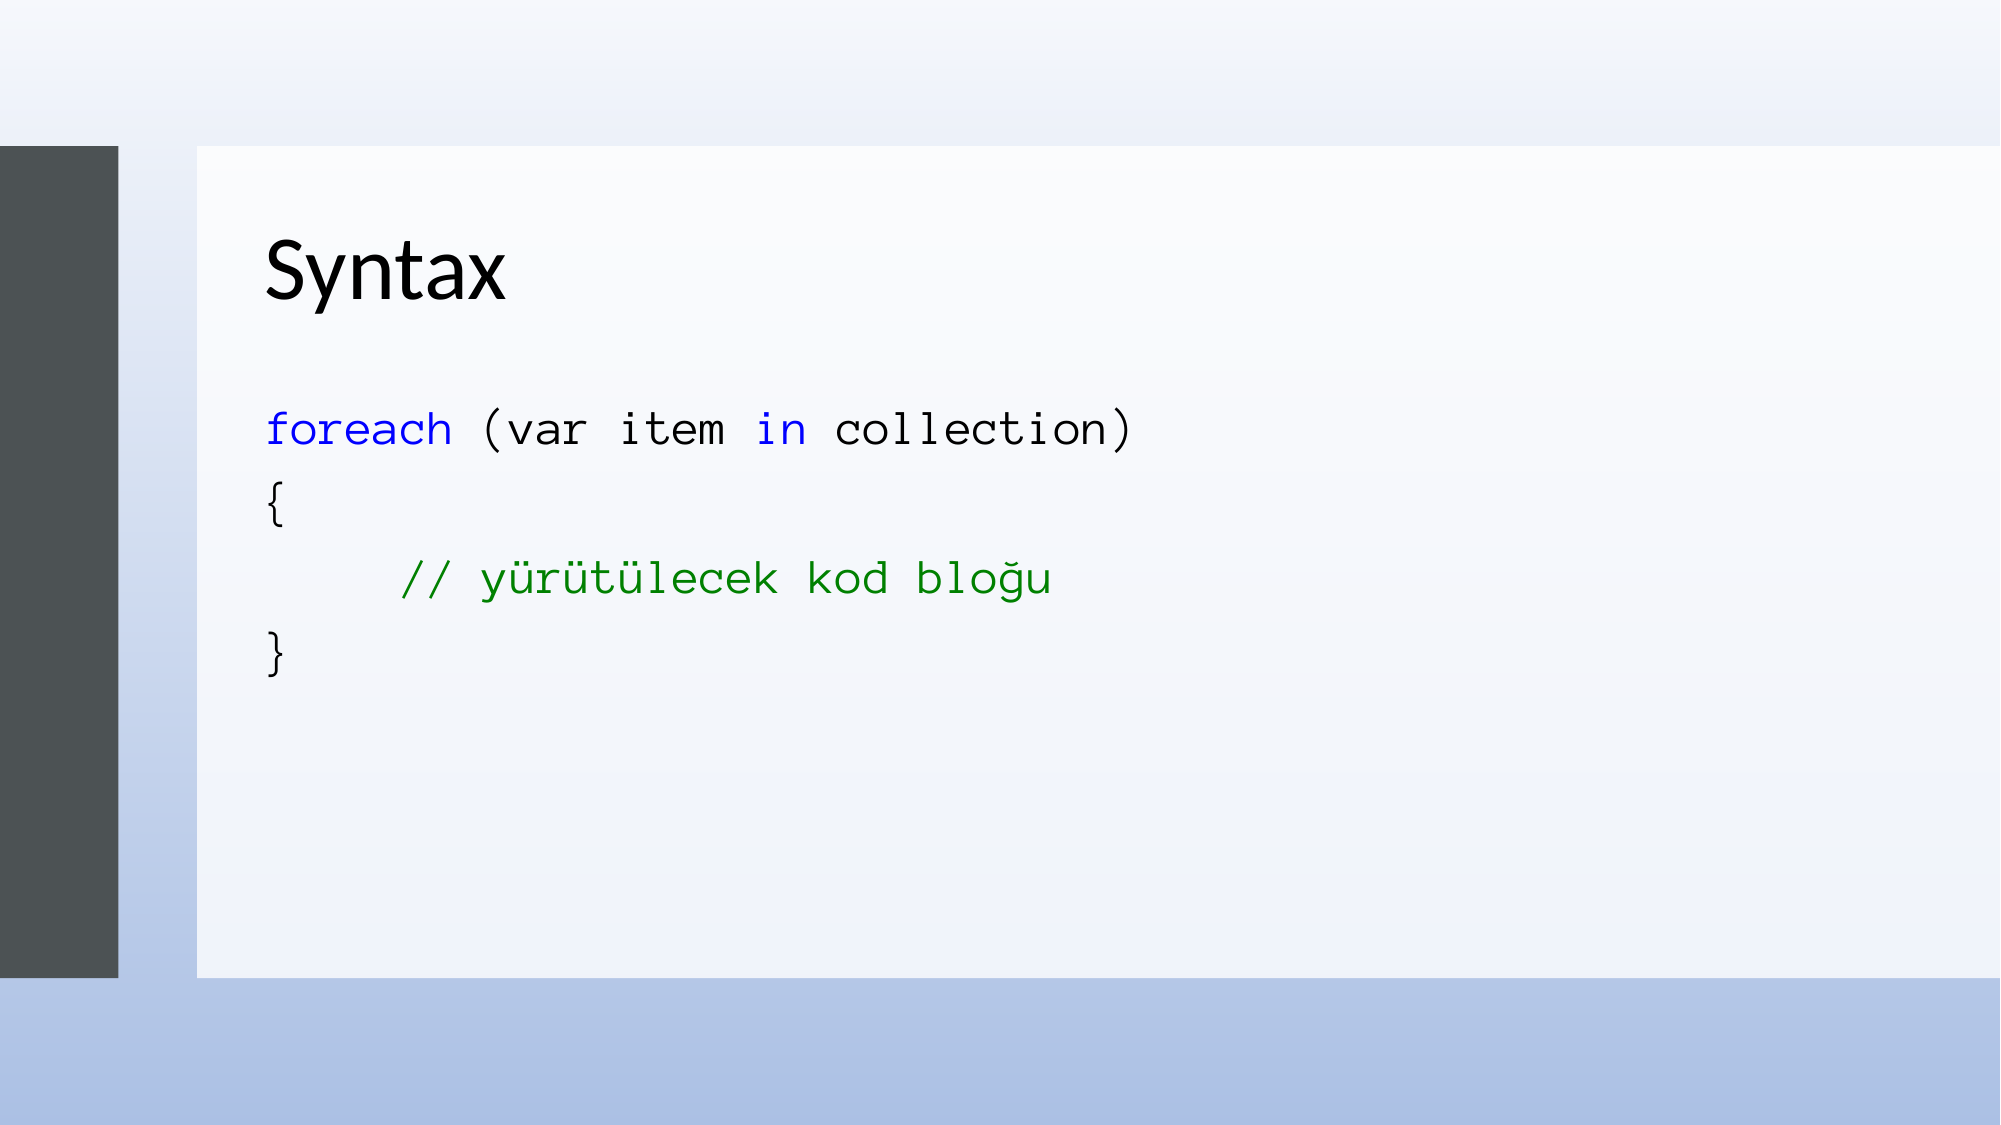

# Syntax
foreach (var item in collection)
{
     // yürütülecek kod bloğu
}